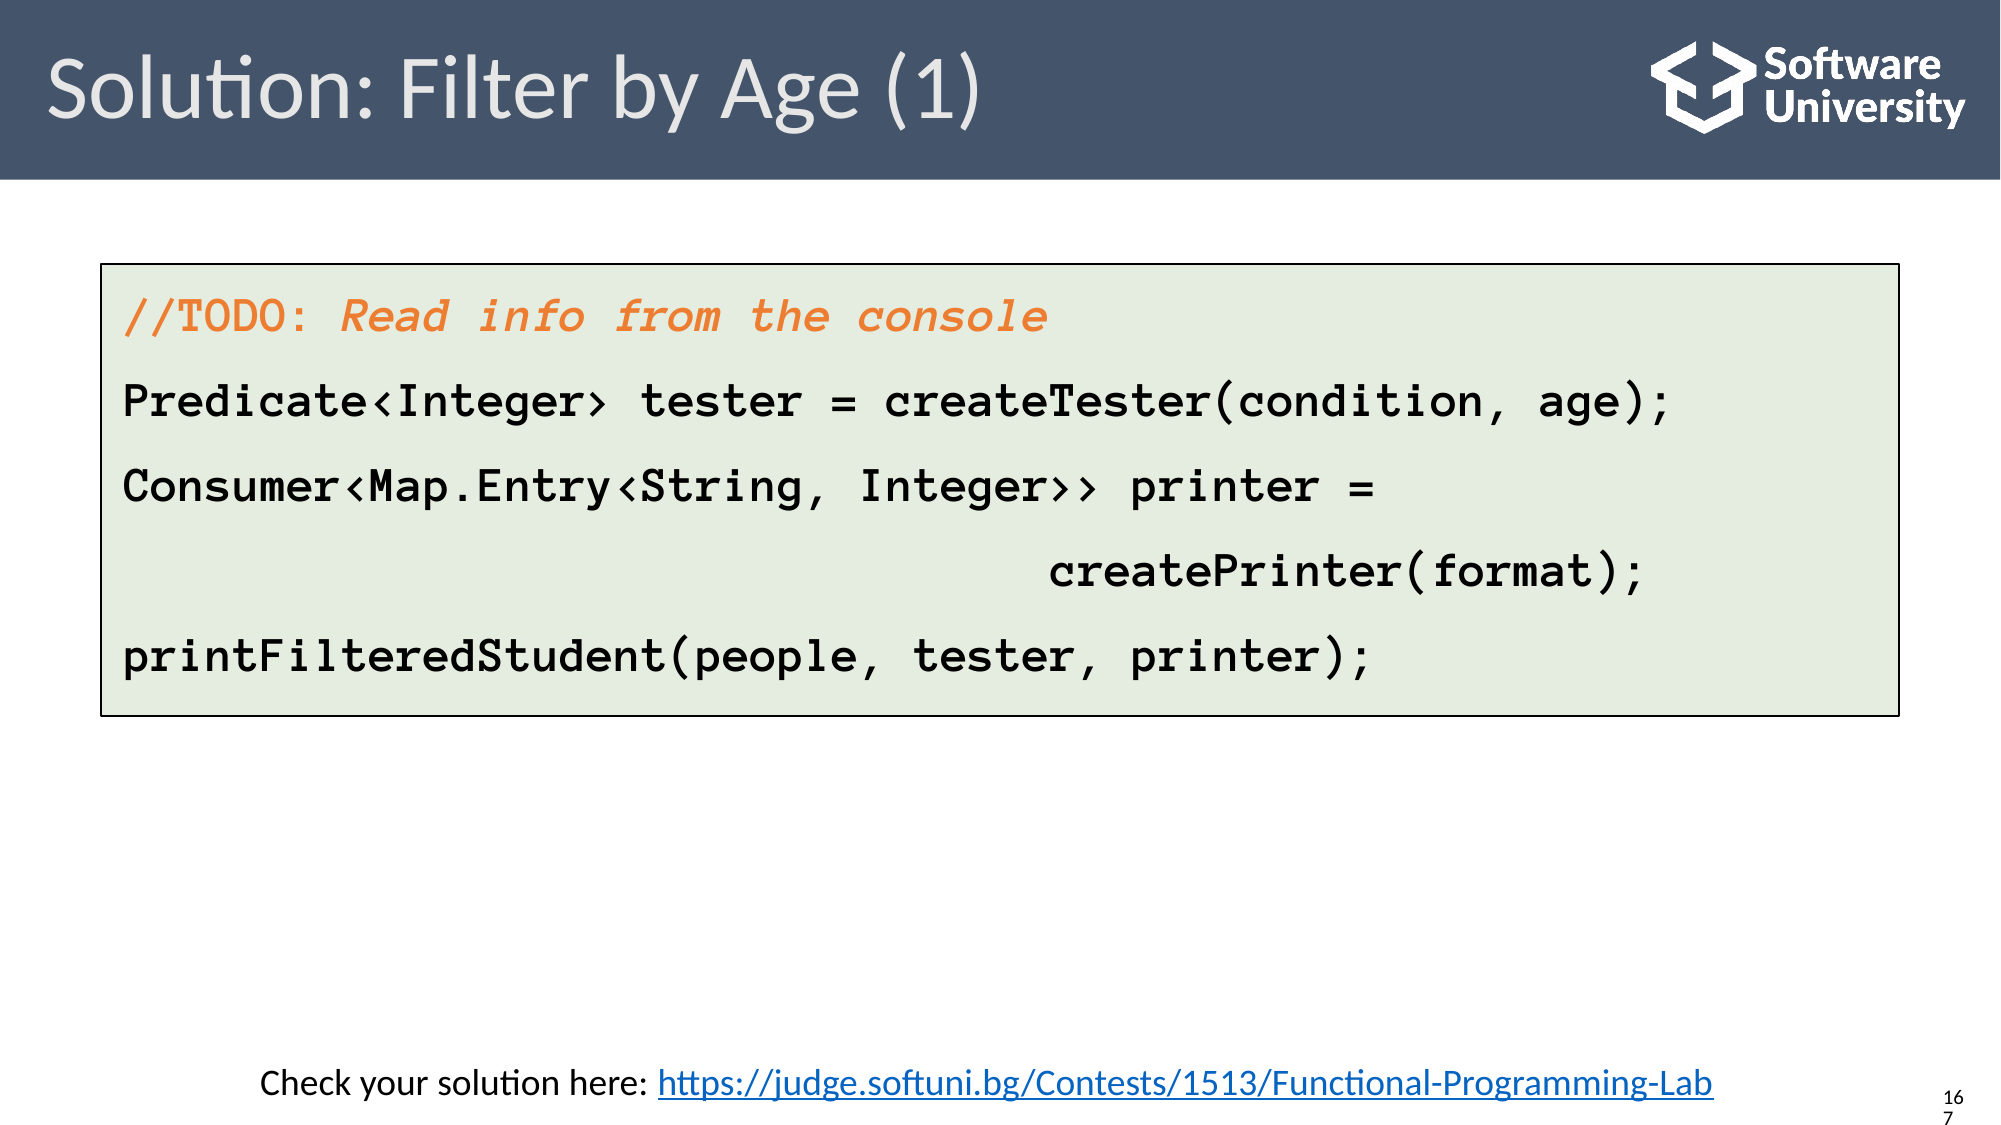

# Solution: Filter by Age (1)
//TODO: Read info from the console
Predicate<Integer> tester = createTester(condition, age);
Consumer<Map.Entry<String, Integer>> printer =
                                  createPrinter(format);
printFilteredStudent(people, tester, printer);
Check your solution here: https://judge.softuni.bg/Contests/1513/Functional-Programming-Lab
167